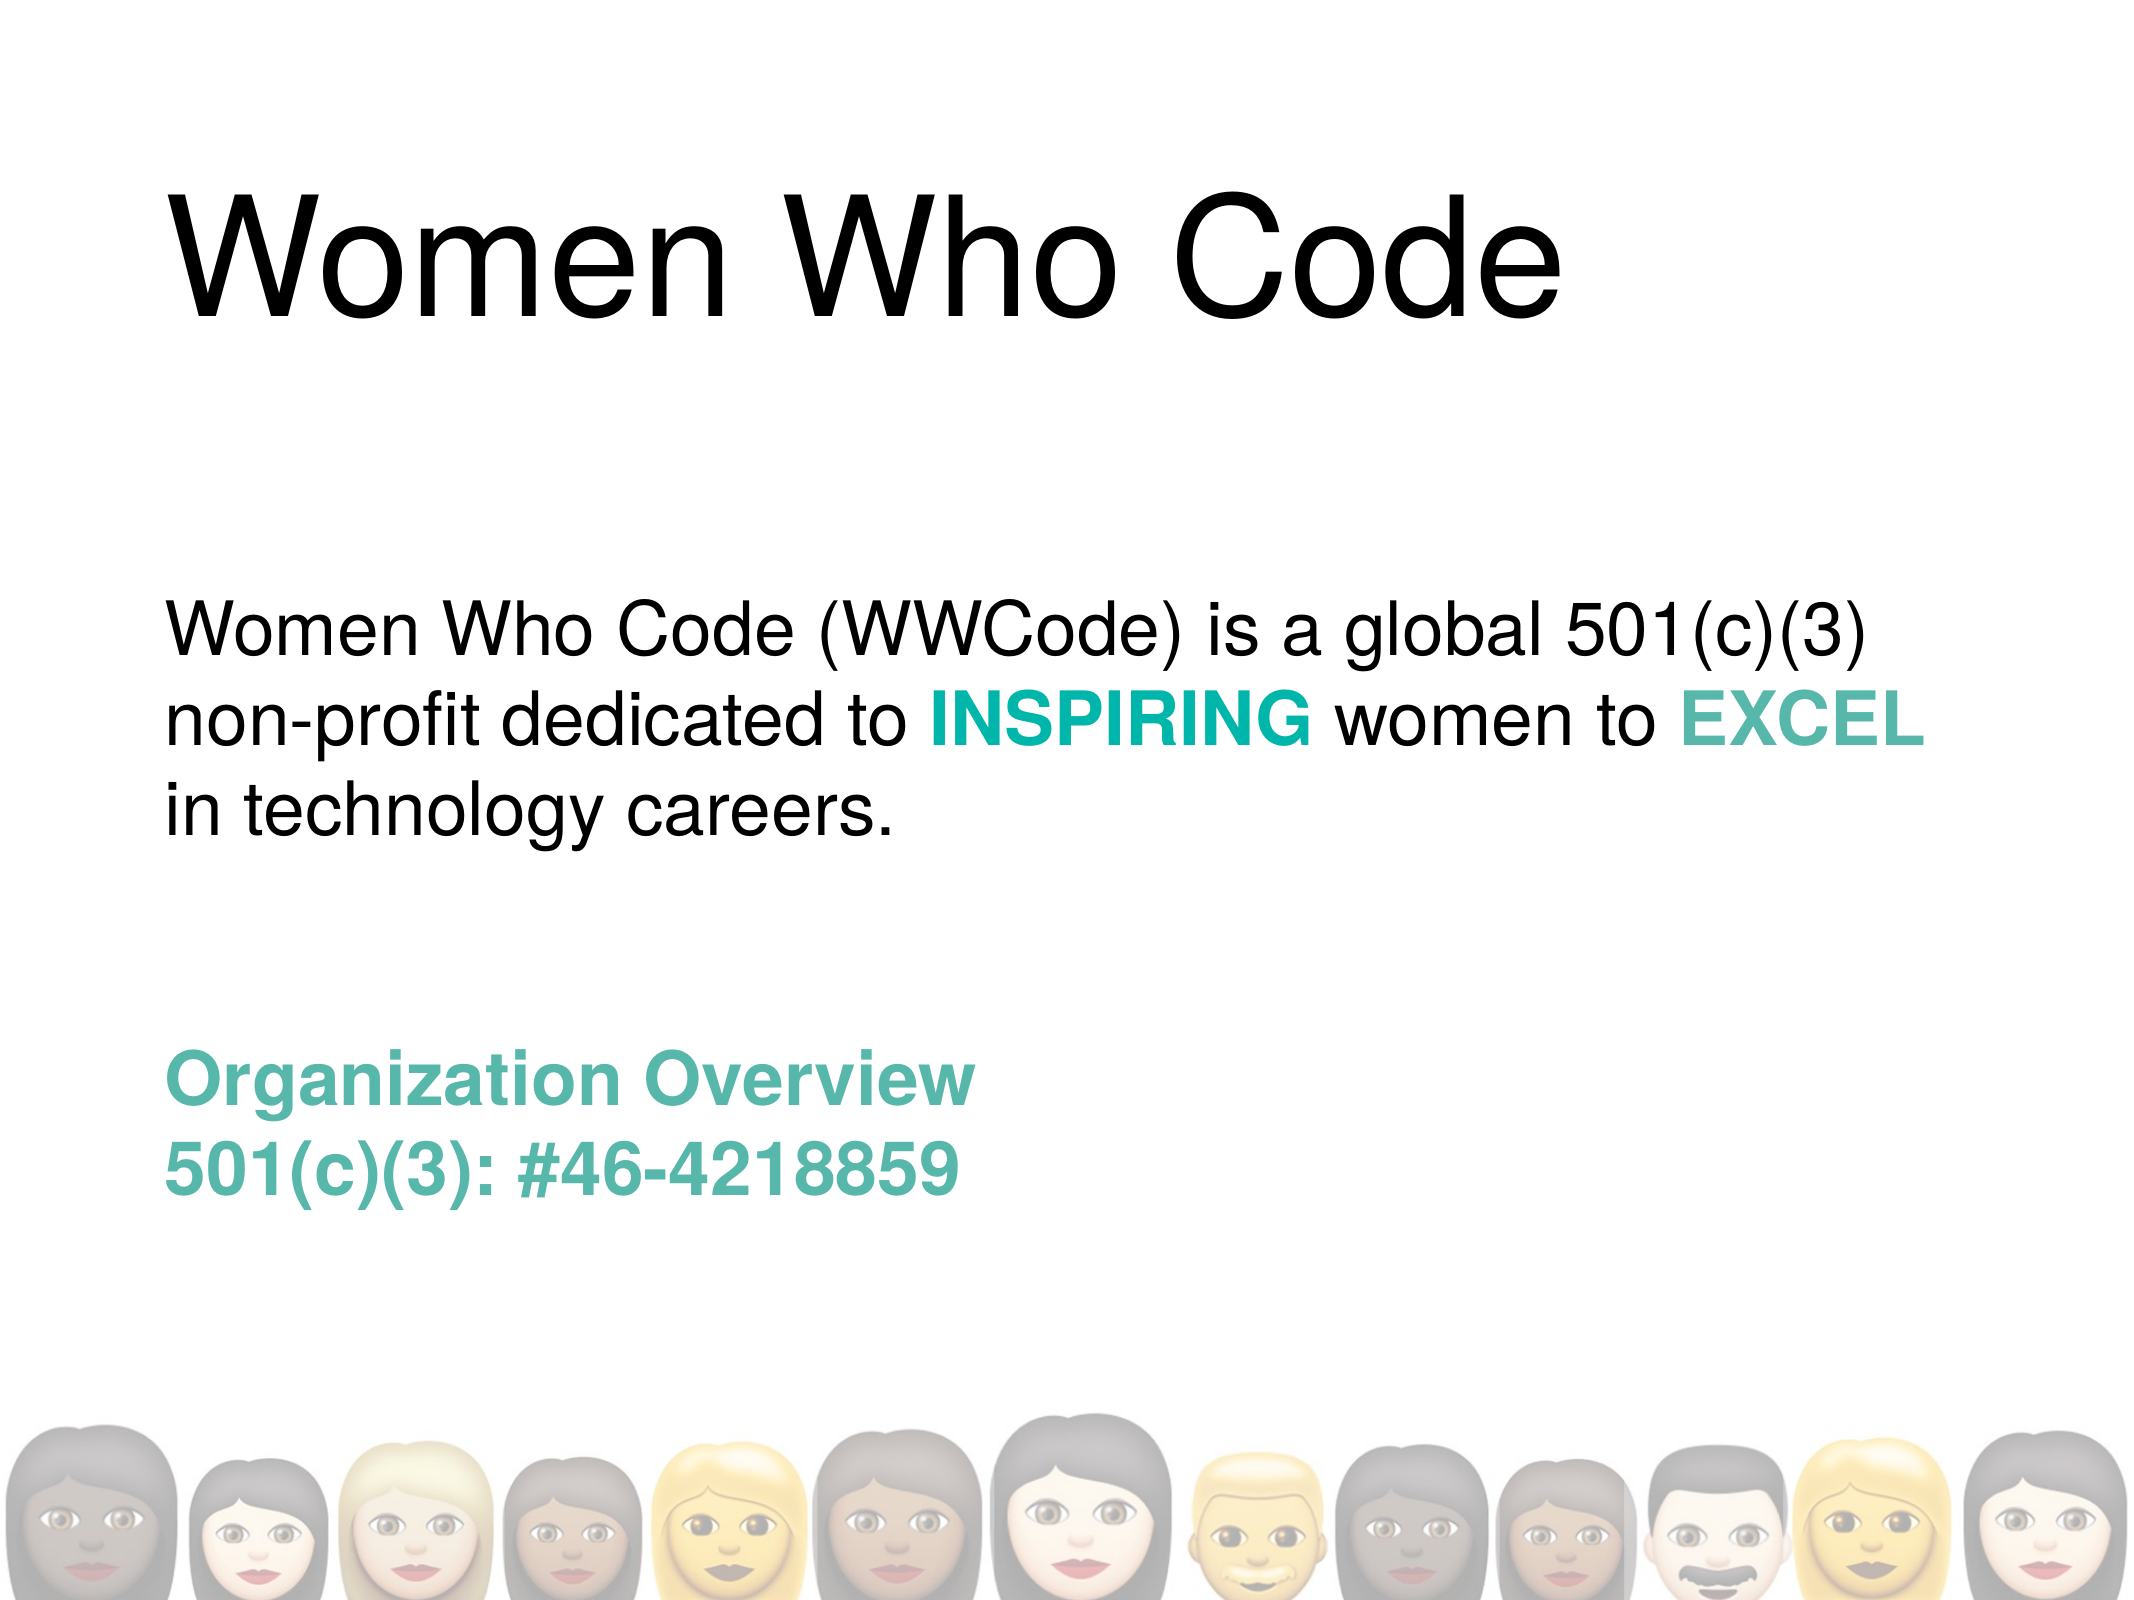

# Women Who Code
Women Who Code (WWCode) is a global 501(c)(3) non-profit dedicated to INSPIRING women to EXCEL in technology careers.

Organization Overview
501(c)(3): #46-4218859